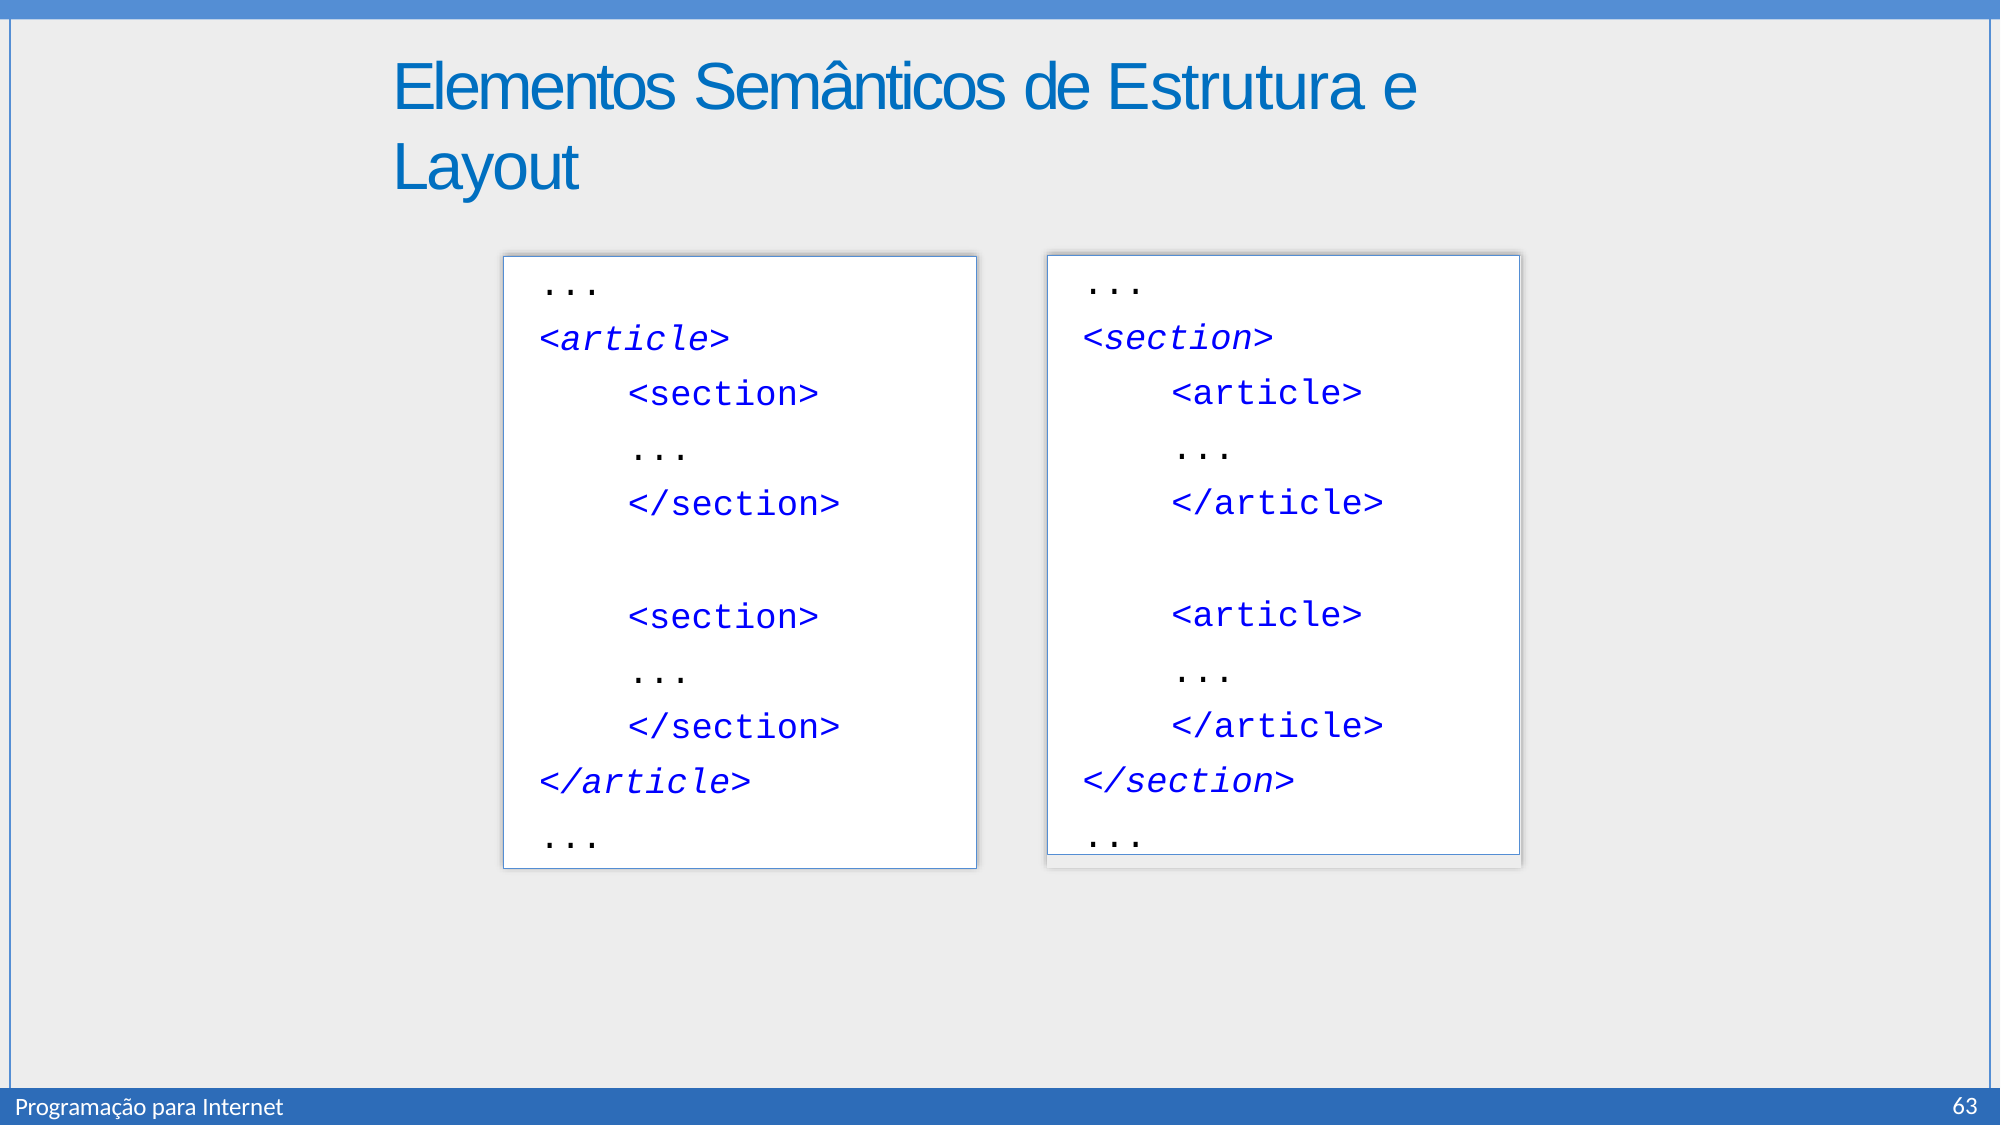

# Elementos Semânticos de Estrutura e Layout

...
<section>
<article>
...
</article>

<article>
...
</article>
</section>
...
...
<article>
<section>
...
</section>

<section>
...
</section>
</article>
...
63
Programação para Internet